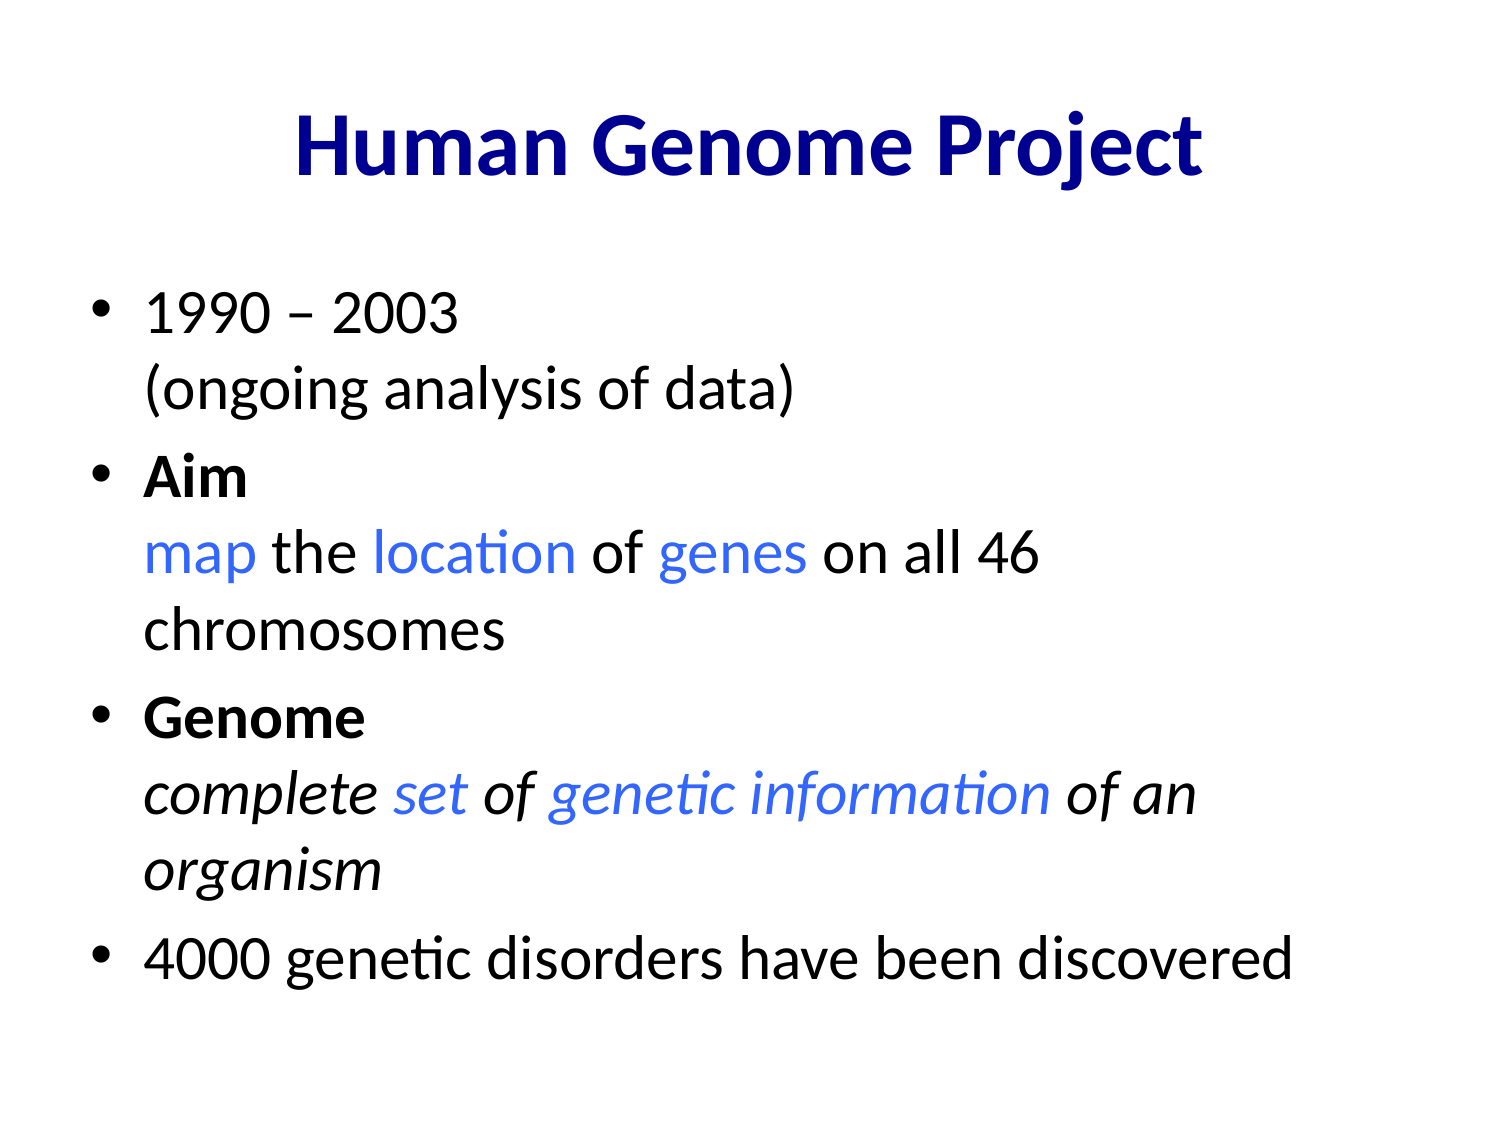

# Human Genome Project
1990 – 2003
(ongoing analysis of data)
Aim
map the location of genes on all 46 chromosomes
Genome
complete set of genetic information of an organism
4000 genetic disorders have been discovered